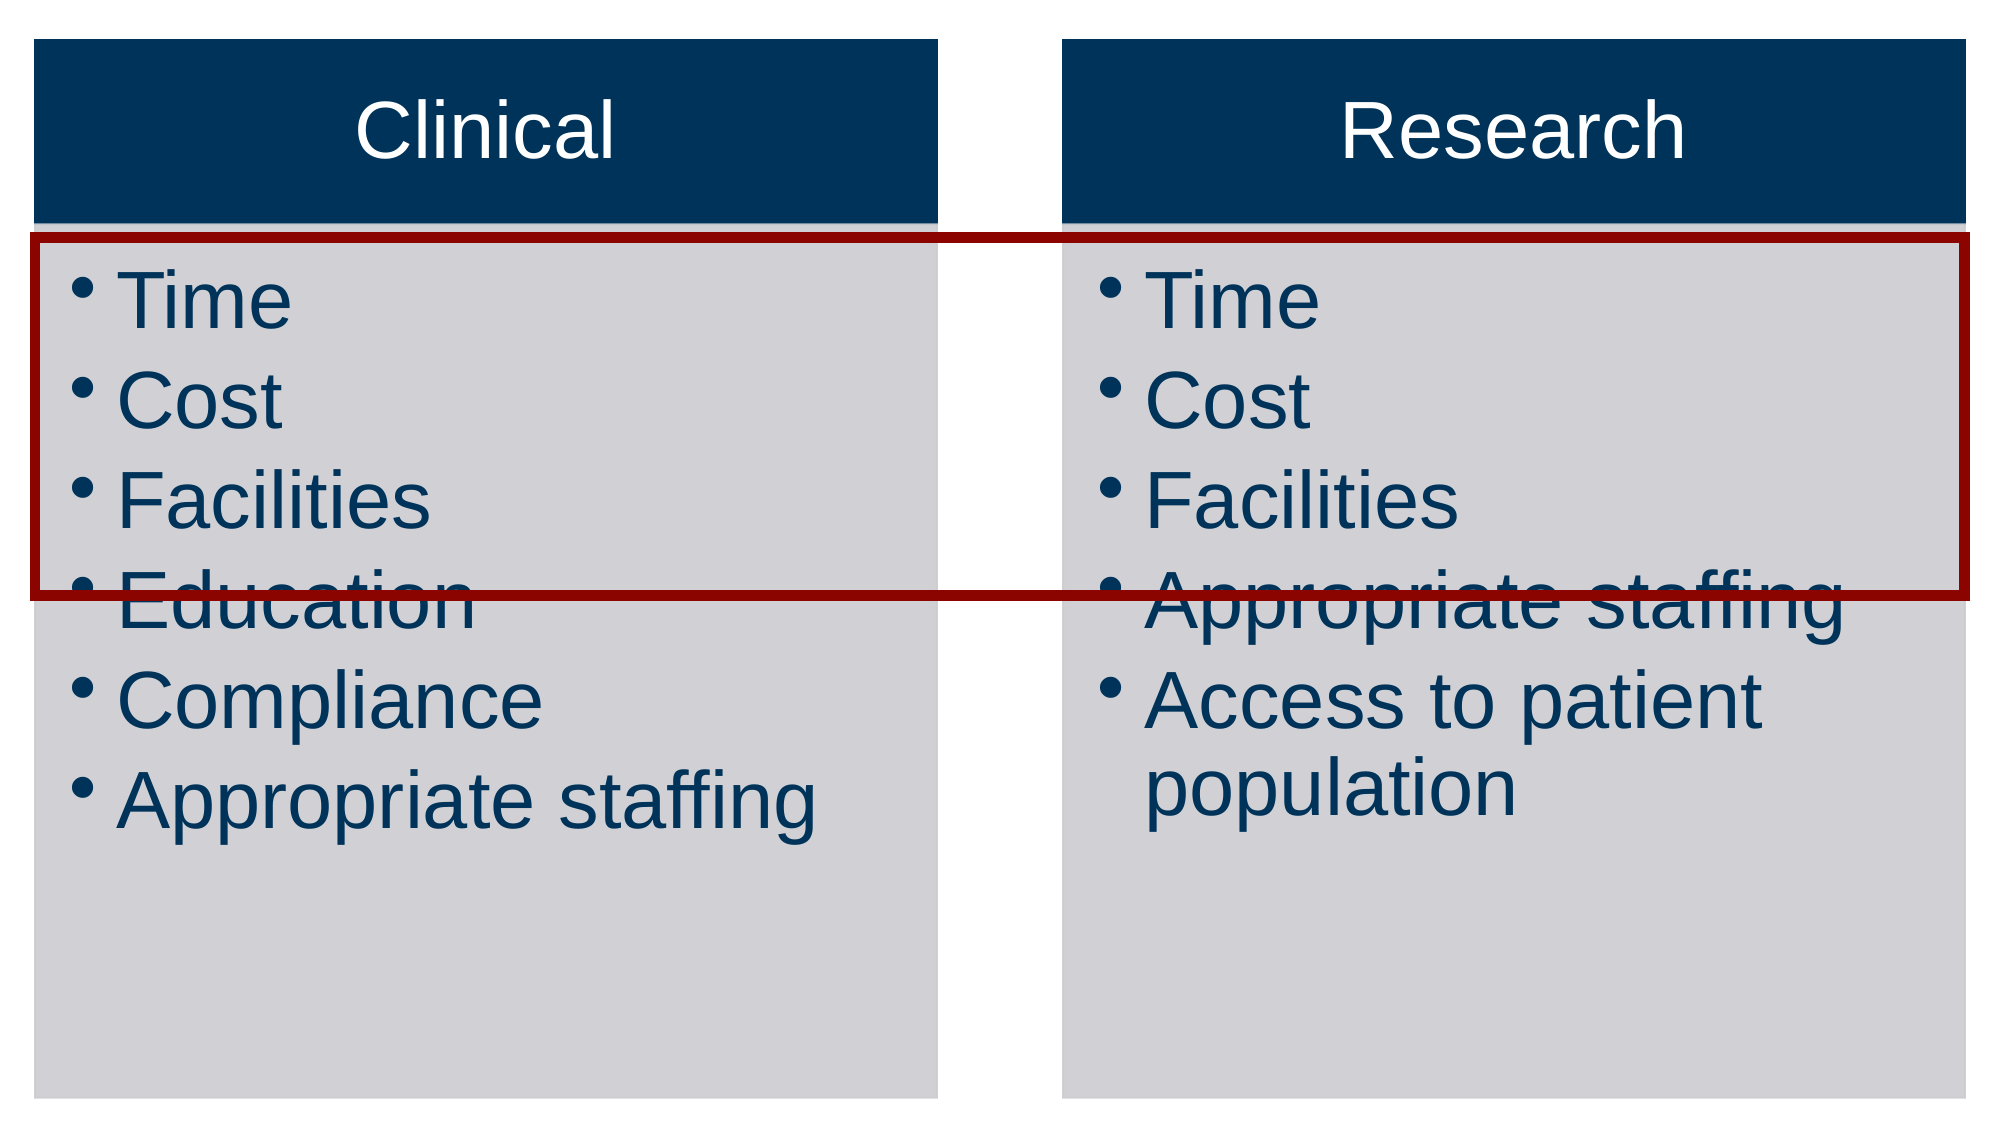

Clinical
Time
Cost
Facilities
Education
Compliance
Appropriate staffing
Research
Time
Cost
Facilities
Appropriate staffing
Access to patient population